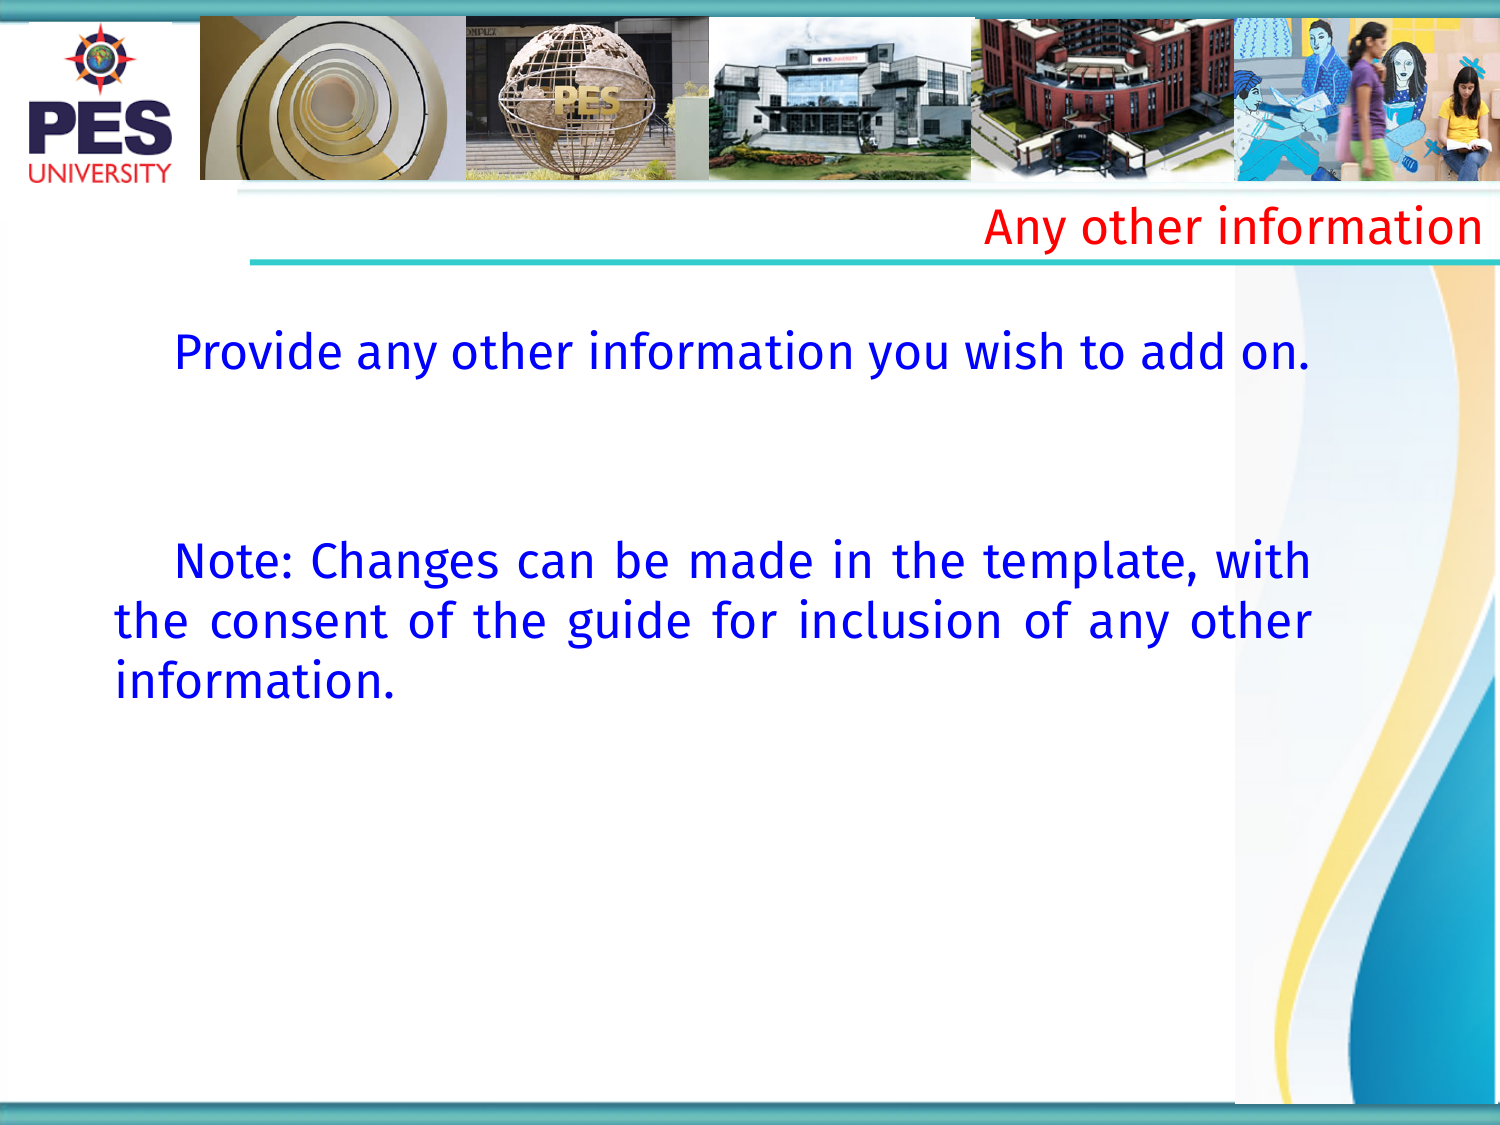

Any other information

Provide any other information you wish to add on.

Note: Changes can be made in the template, with the consent of the guide for inclusion of any other information.